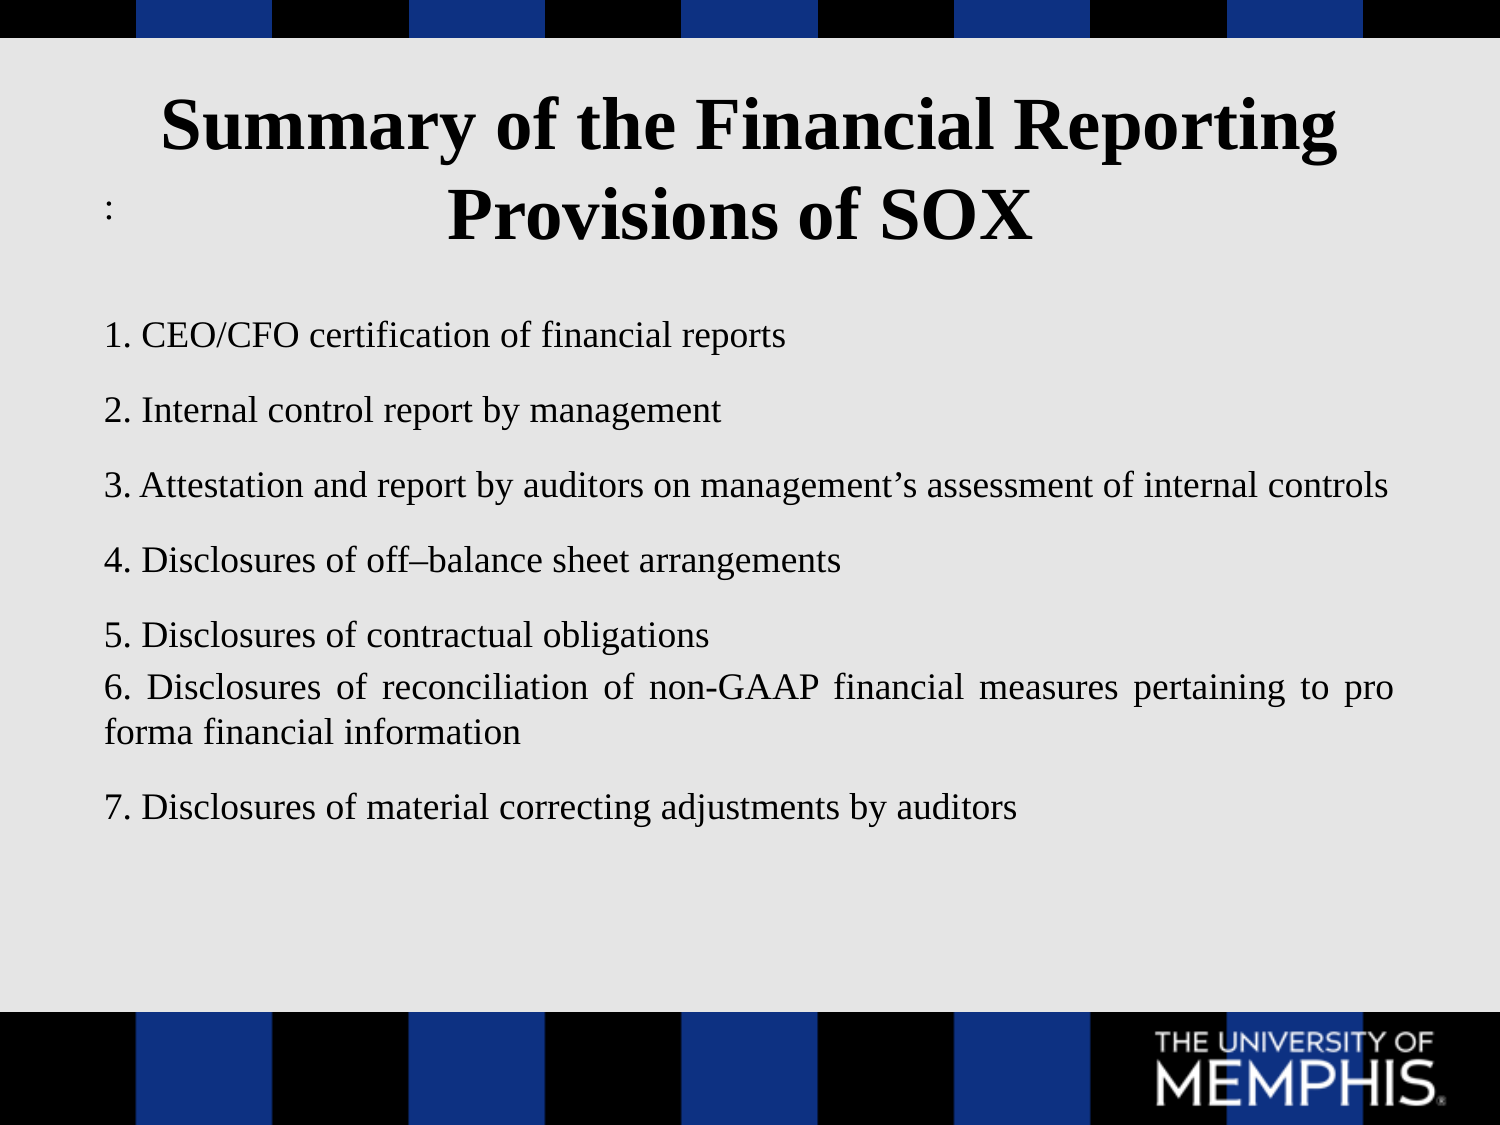

# Summary of the Financial Reporting Provisions of SOX
:

1. CEO/CFO certification of financial reports
2. Internal control report by management
3. Attestation and report by auditors on management’s assessment of internal controls
4. Disclosures of off–balance sheet arrangements
5. Disclosures of contractual obligations
6. Disclosures of reconciliation of non-GAAP financial measures pertaining to pro forma financial information
7. Disclosures of material correcting adjustments by auditors